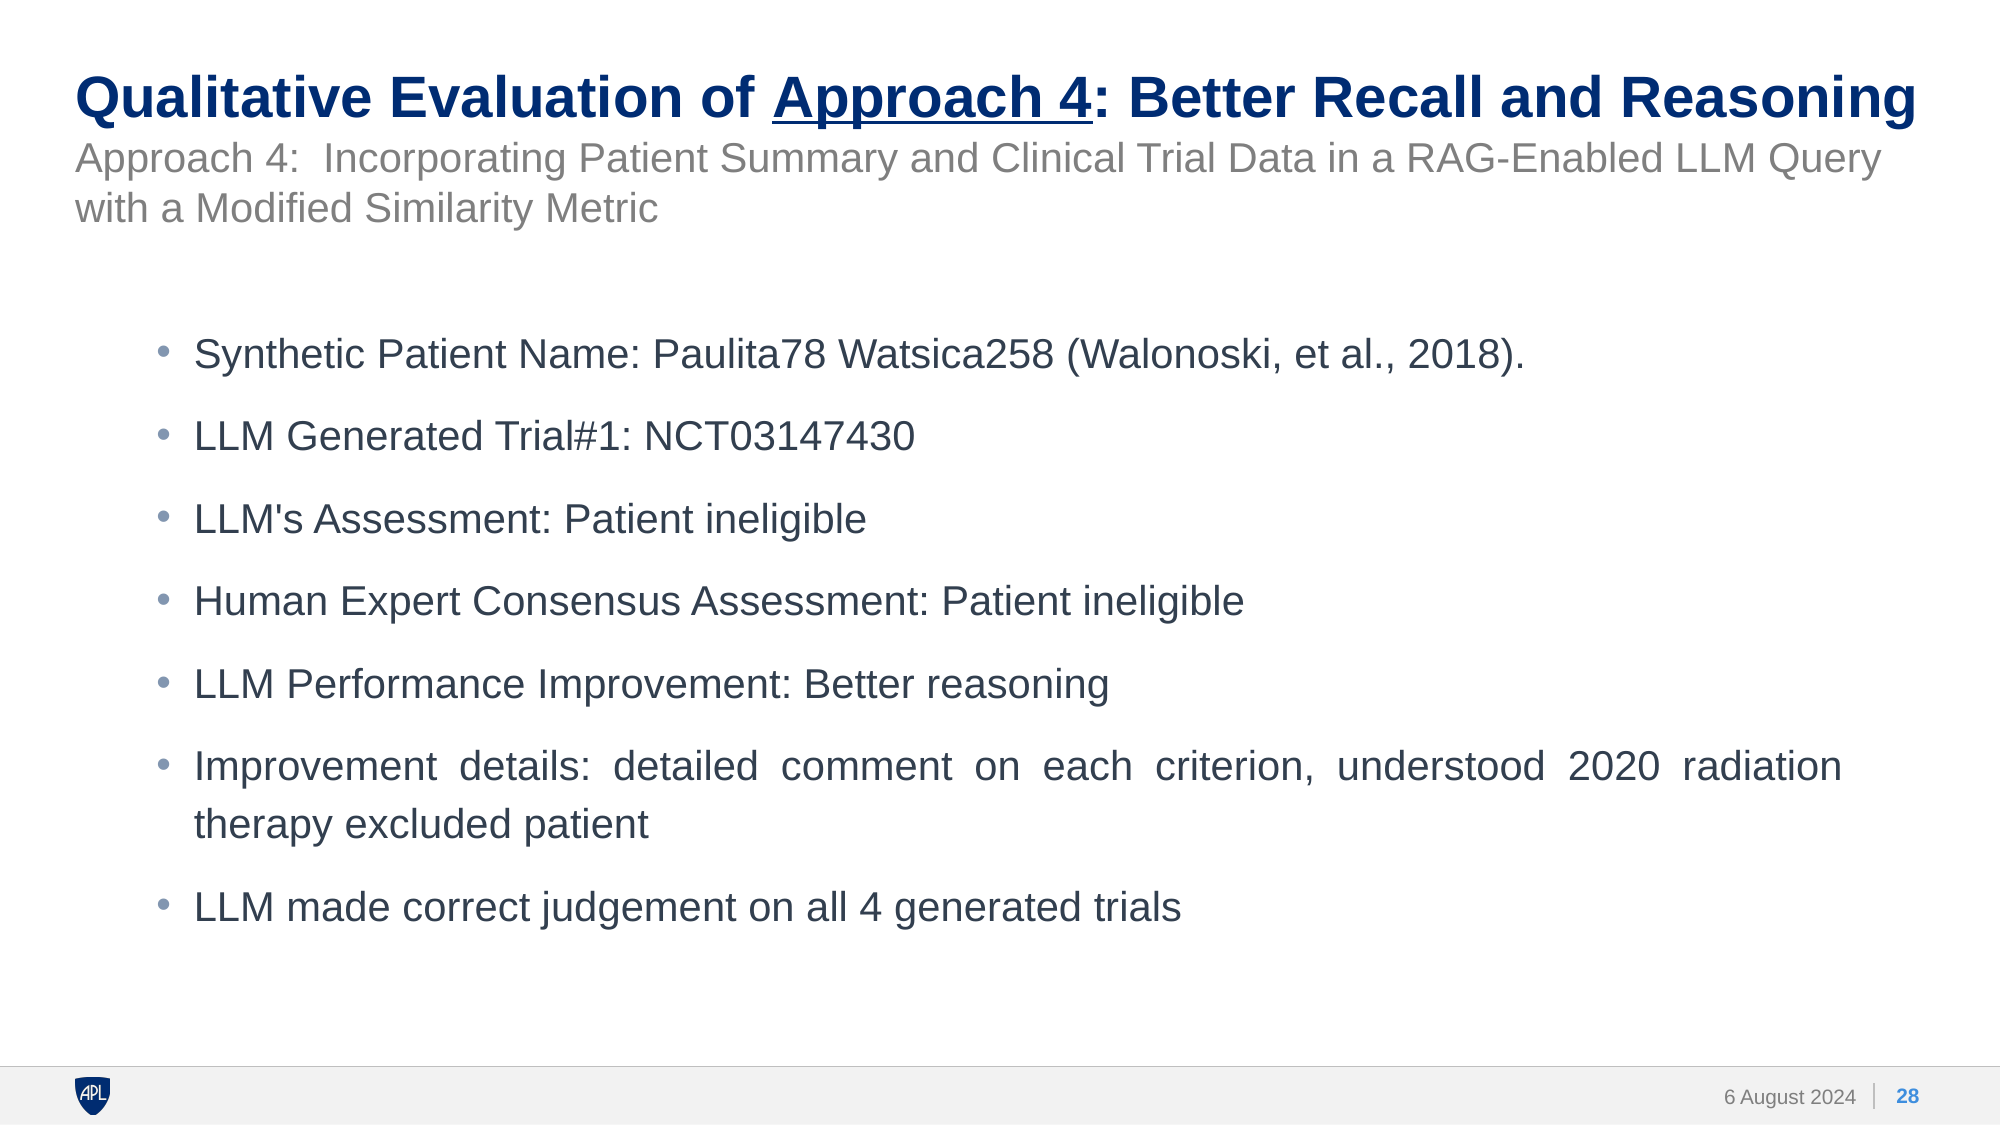

# Qualitative Evaluation of Approach 4: Better Recall and Reasoning
Approach 4:  Incorporating Patient Summary and Clinical Trial Data in a RAG-Enabled LLM Query with a Modified Similarity Metric

Synthetic Patient Name: Paulita78 Watsica258 (Walonoski, et al., 2018).
LLM Generated Trial#1: NCT03147430
LLM's Assessment: Patient ineligible
Human Expert Consensus Assessment: Patient ineligible
LLM Performance Improvement: Better reasoning
Improvement details: detailed comment on each criterion, understood 2020 radiation therapy excluded patient
LLM made correct judgement on all 4 generated trials
28
6 August 2024